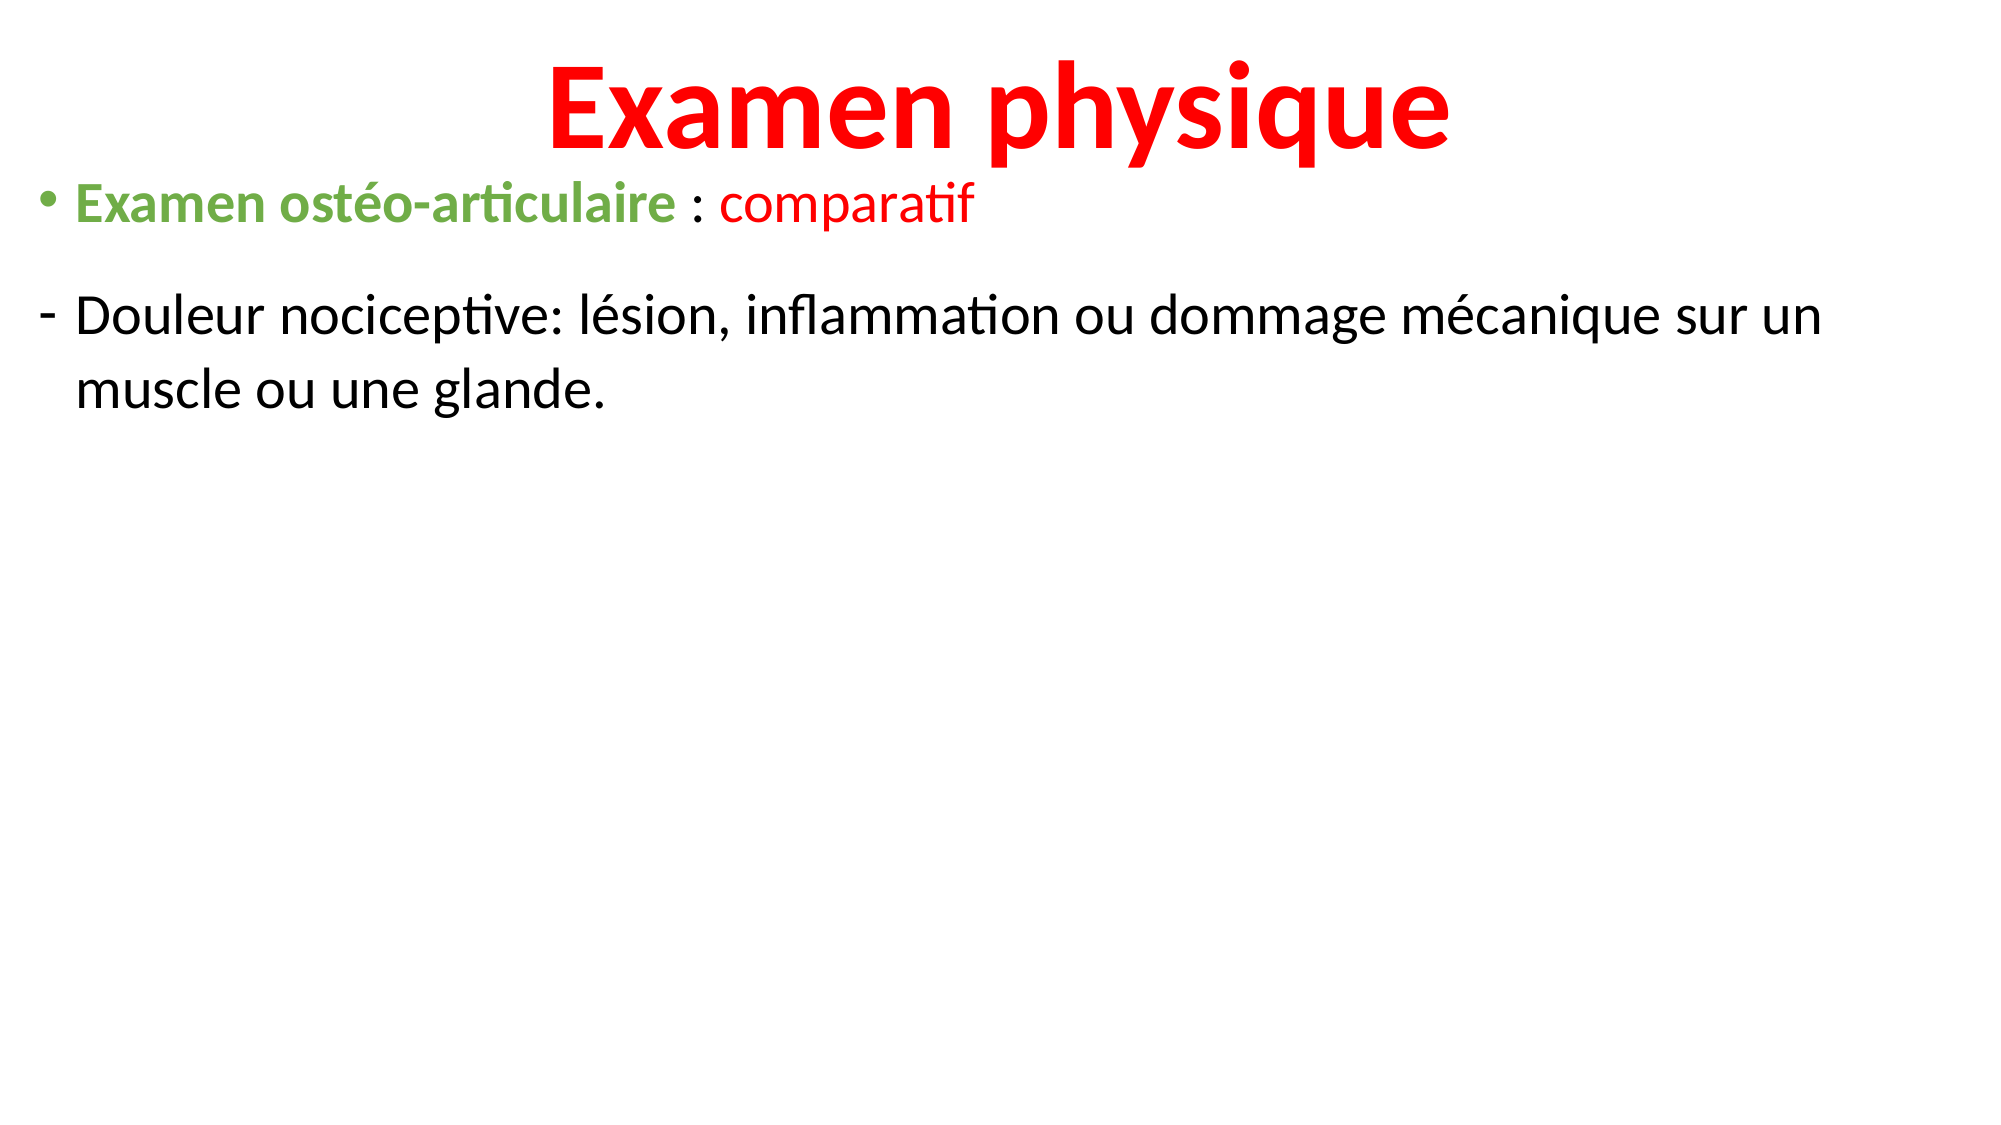

# Examen physique
Examen ostéo-articulaire : comparatif
Douleur nociceptive: lésion, inflammation ou dommage mécanique sur un muscle ou une glande.